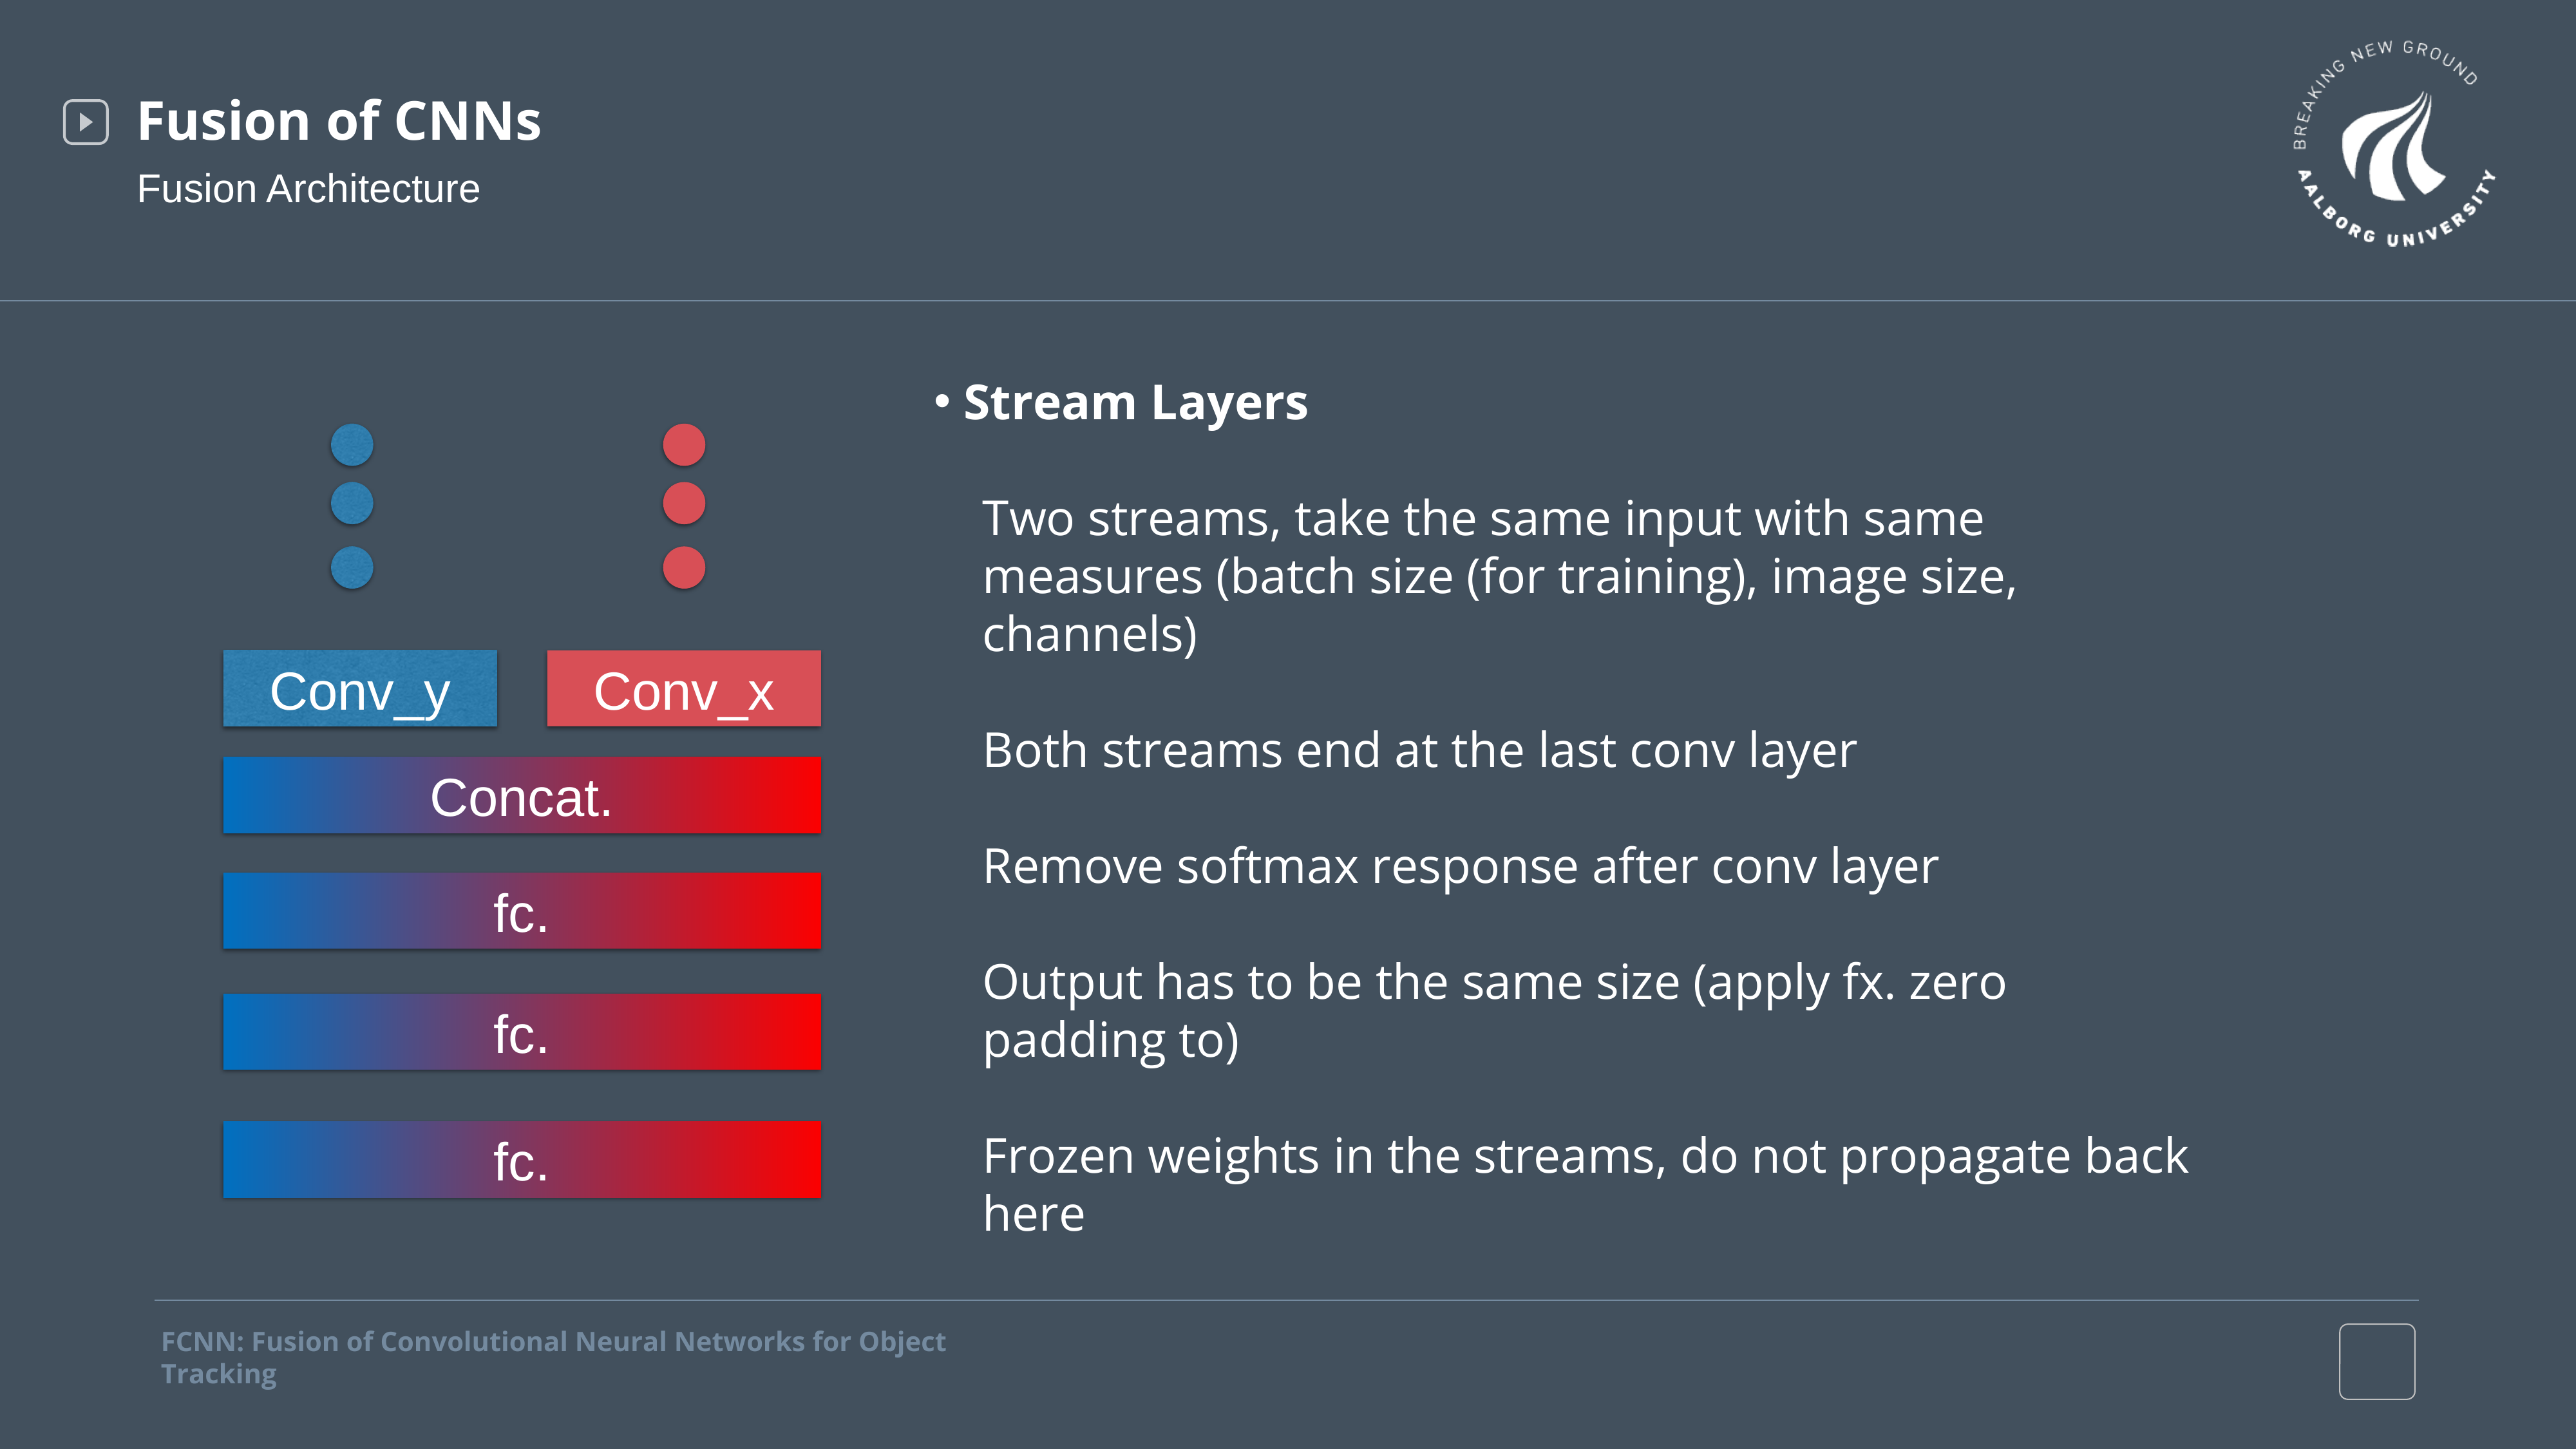

Fusion of CNNs
Fusion Architecture
 Stream Layers

Two streams, take the same input with same measures (batch size (for training), image size, channels)

Both streams end at the last conv layer

Remove softmax response after conv layer

Output has to be the same size (apply fx. zero padding to)

Frozen weights in the streams, do not propagate back here

Conv_y
Conv_x
Concat.
fc.
fc.
fc.